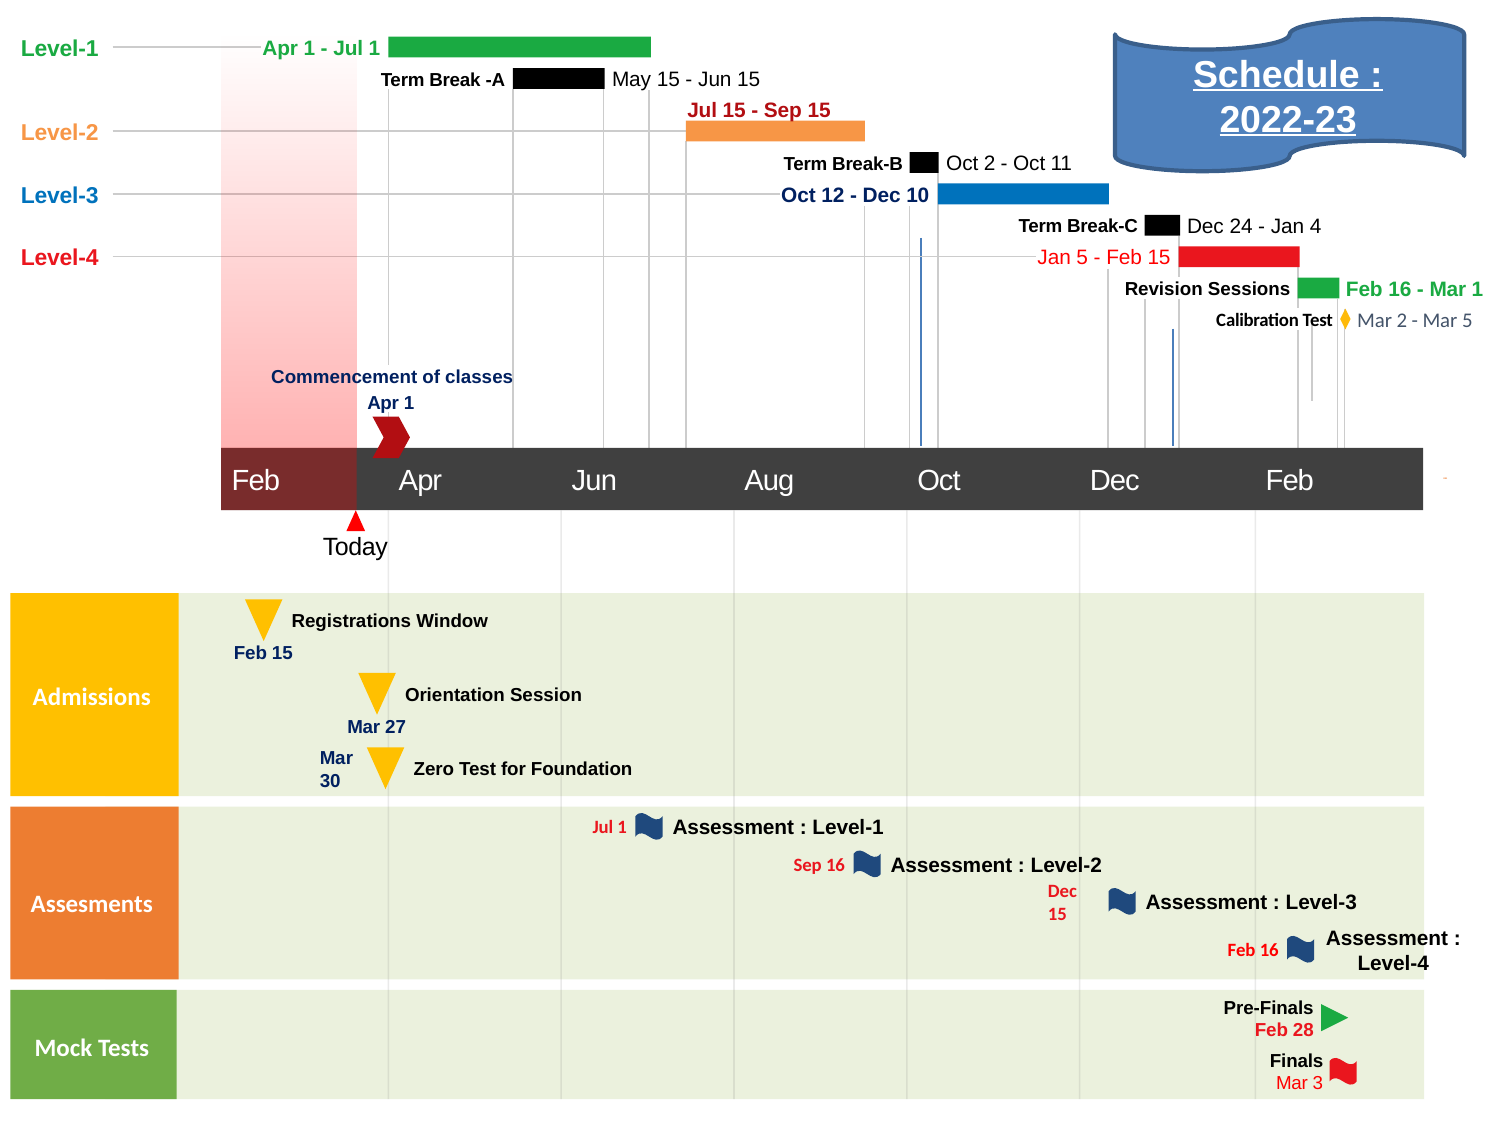

66 days
30 days
23 days
45 days
43 days
10 days
7 days
8 days

1 day

Level-1

Apr 1 - Jul 1

Schedule : 2022-23
May 15 - Jun 15
Term Break -A

2022
Jul 15 - Sep 15
Level-2

Oct 2 - Oct 11
Term Break-B

Level-3
Oct 12 - Dec 10

Dec 24 - Jan 4
Term Break-C

Level-4
Jan 5 - Feb 15

Feb 16 - Mar 1
Revision Sessions

Mar 2 - Mar 5
Calibration Test

Commencement of classes

Apr 1

Feb
Apr
Jun
Aug
Oct
Dec
Feb

2023

Today

Registrations Window
Feb 15
Admissions

Orientation Session

Mar 27
Mar 30

Zero Test for Foundation

Assessment : Level-1
Jul 1

Assessment : Level-2
Sep 16
Assesments

Assessment : Level-3
Dec 15

Assessment : Level-4

Feb 16

Pre-Finals

Mock Tests
Feb 28

Finals

Mar 3